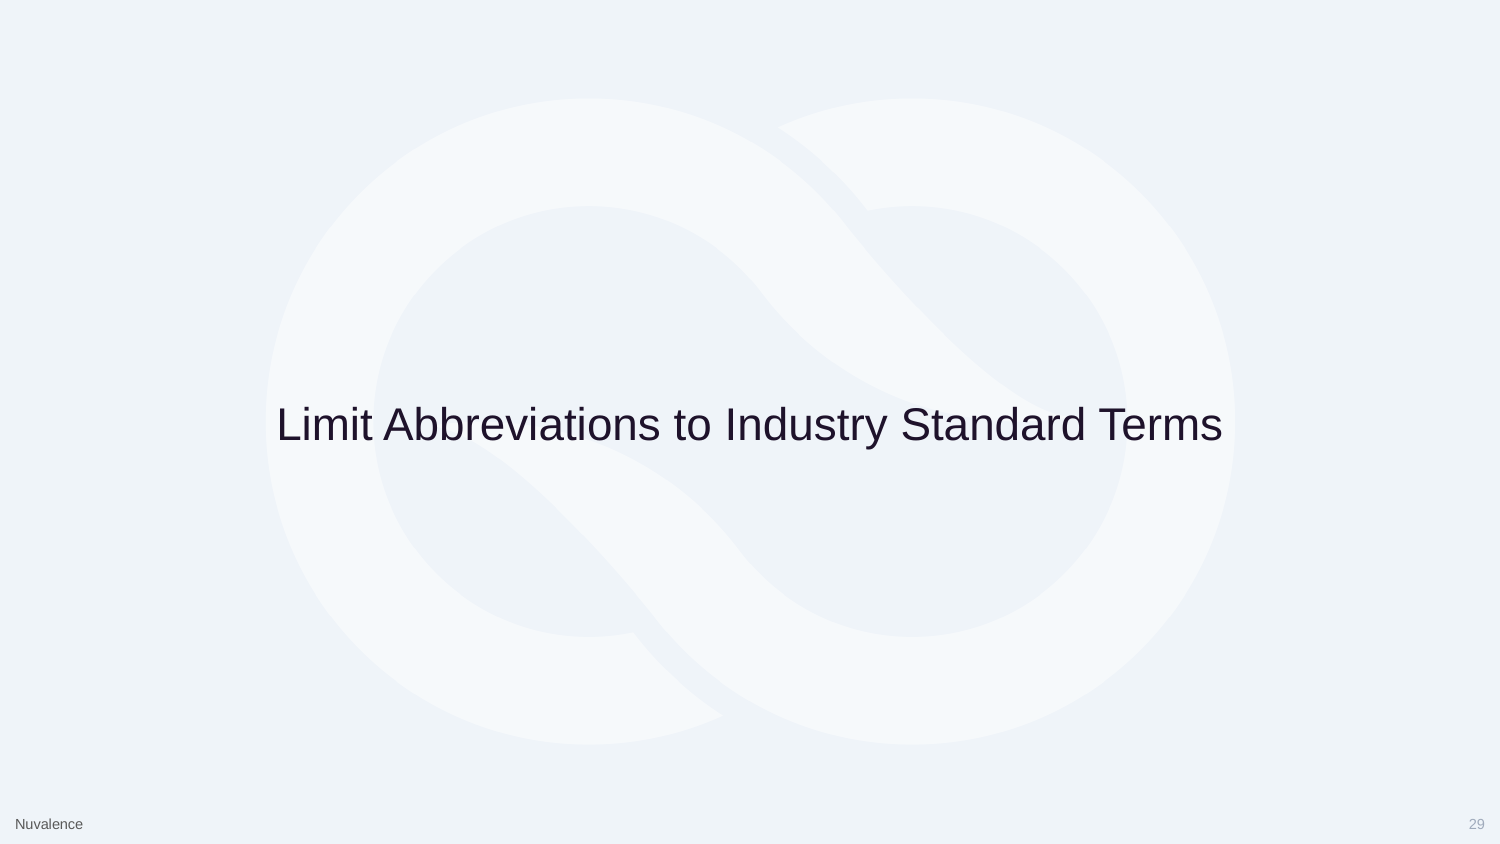

# Limit Abbreviations to Industry Standard Terms
29